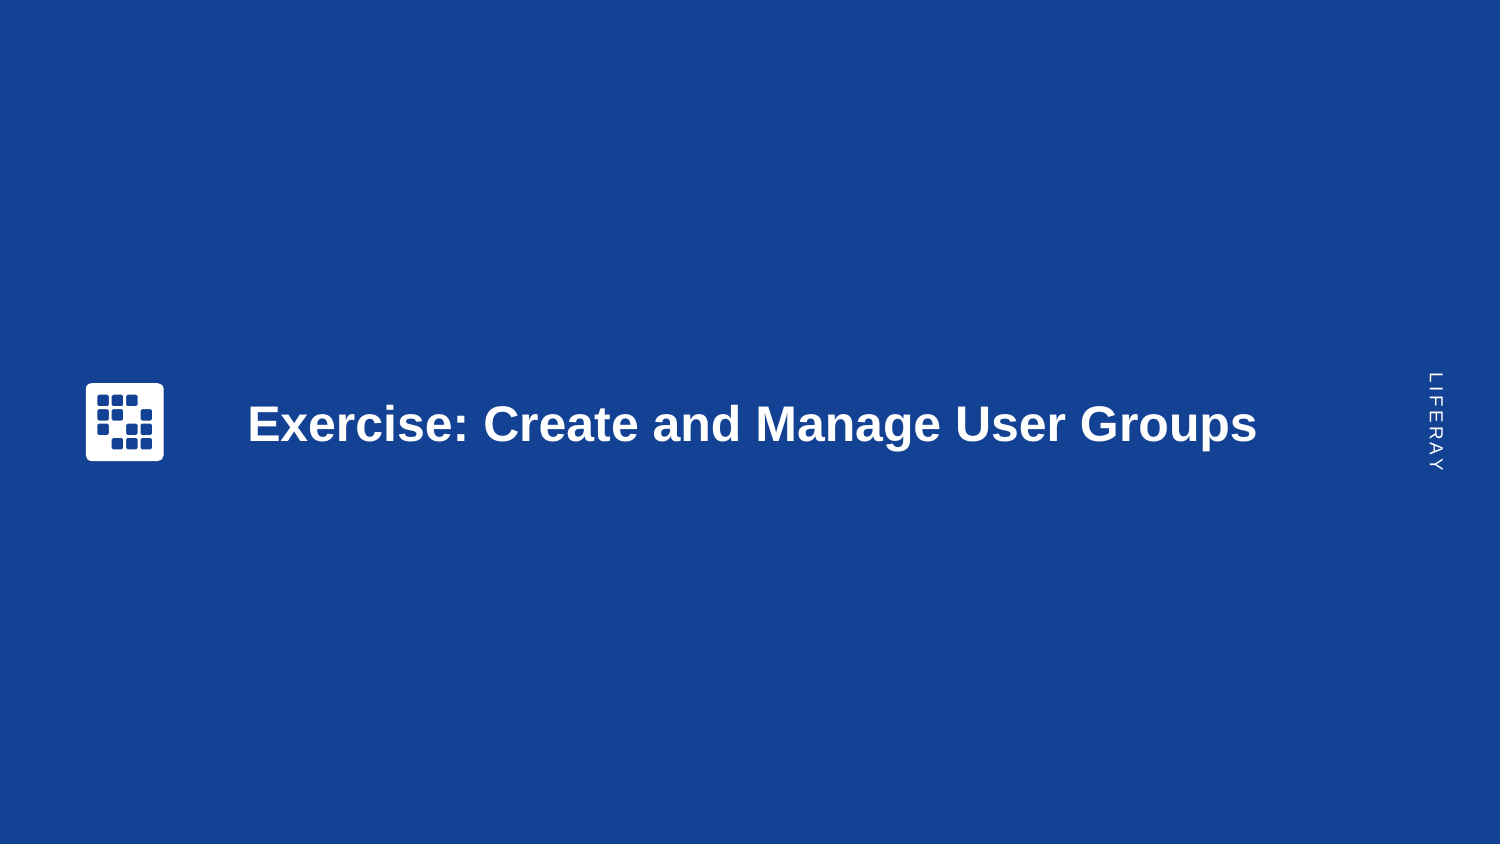

# Exercise: Create and Manage User Groups